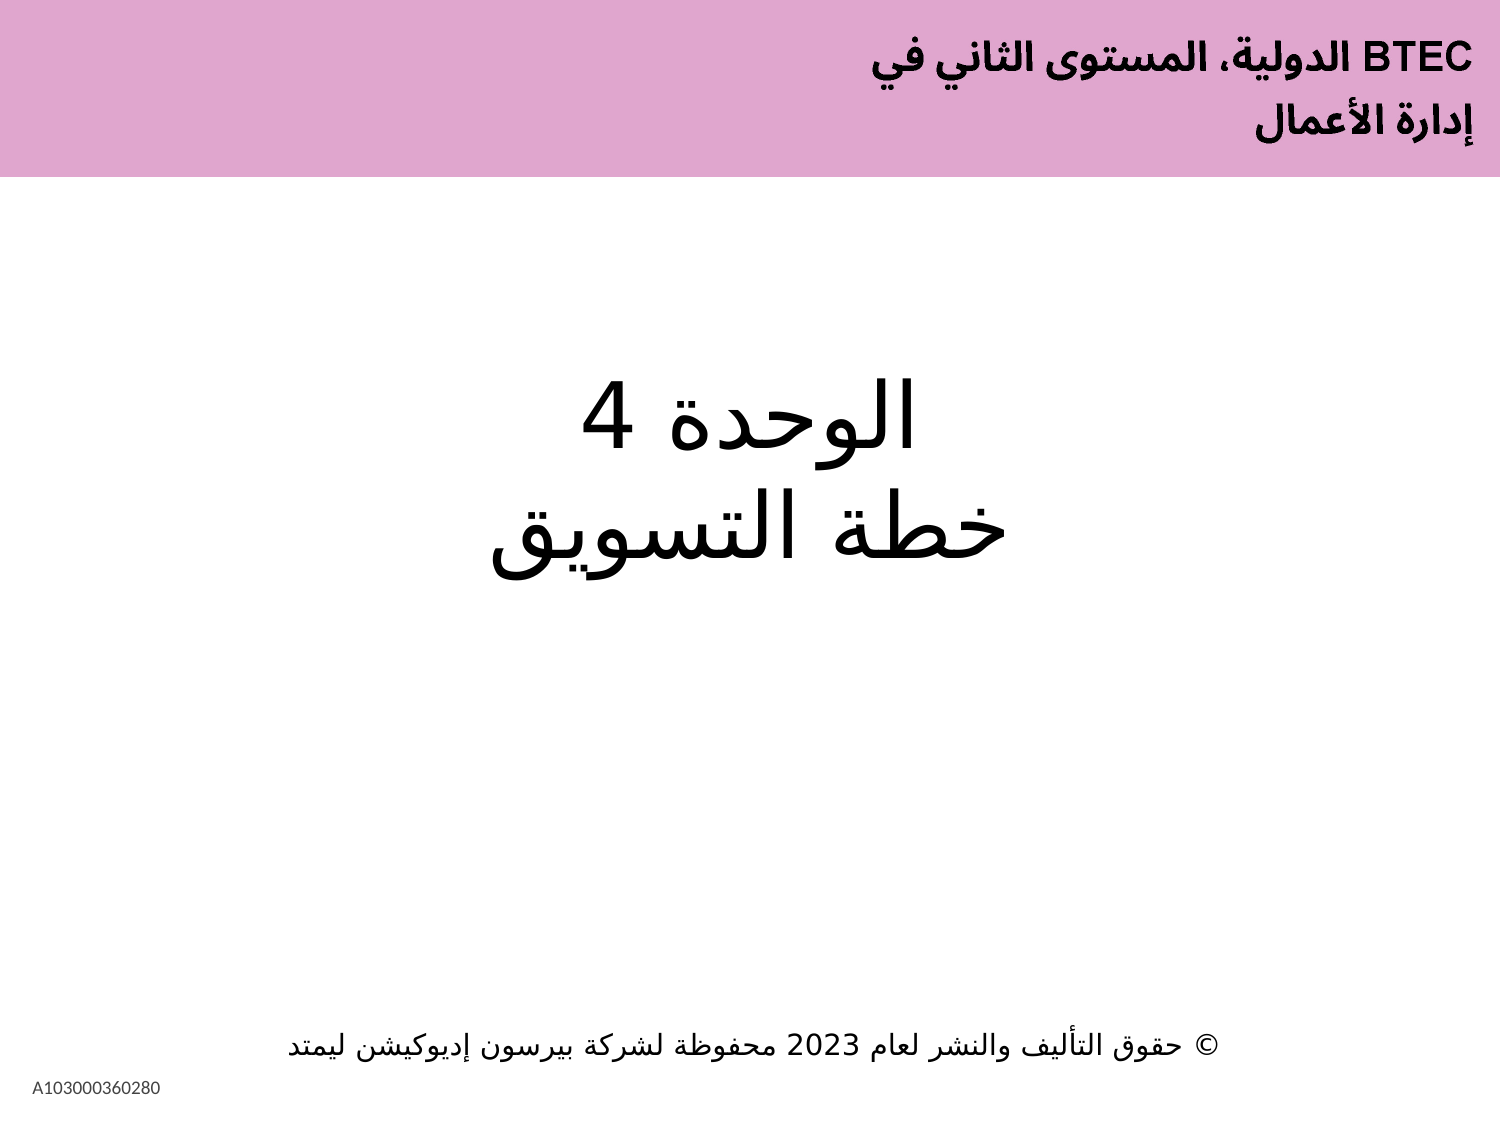

# الوحدة 4 خطة التسويق
© حقوق التأليف والنشر لعام 2023 محفوظة لشركة بيرسون إديوكيشن ليمتد
A103000360280